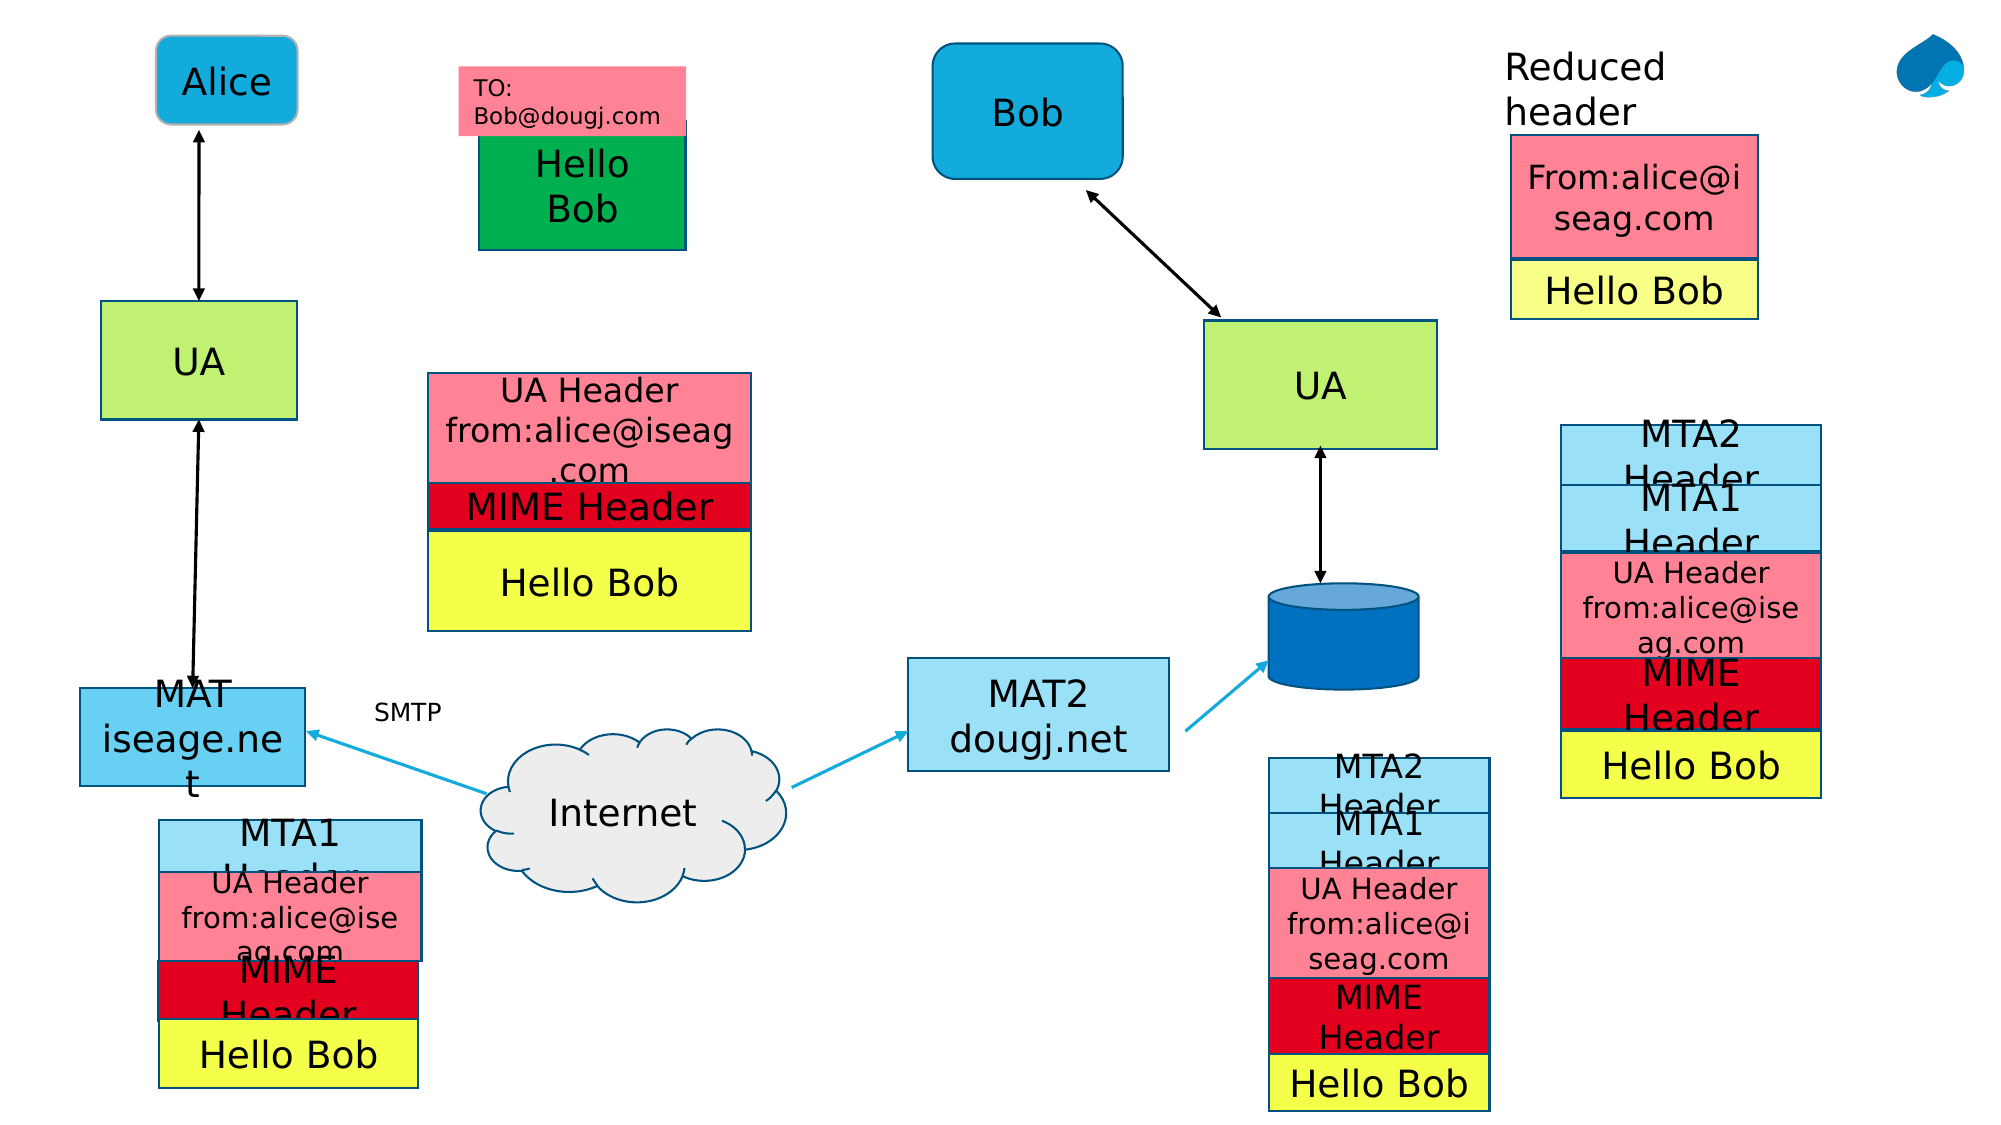

Alice
Reduced header
Bob
TO: Bob@dougj.com
Hello Bob
From:alice@iseag.com
Hello Bob
UA
UA
UA Header from:alice@iseag.com
MTA2 Header
MIME Header
MTA1 Header
Hello Bob
UA Header from:alice@iseag.com

MAT2 dougj.net
MIME Header
MAT iseage.net
SMTP
Internet
Hello Bob
MTA2 Header
MTA1 Header
MTA1 Header
UA Header from:alice@iseag.com
UA Header from:alice@iseag.com
MIME Header
MIME Header
Hello Bob
Hello Bob